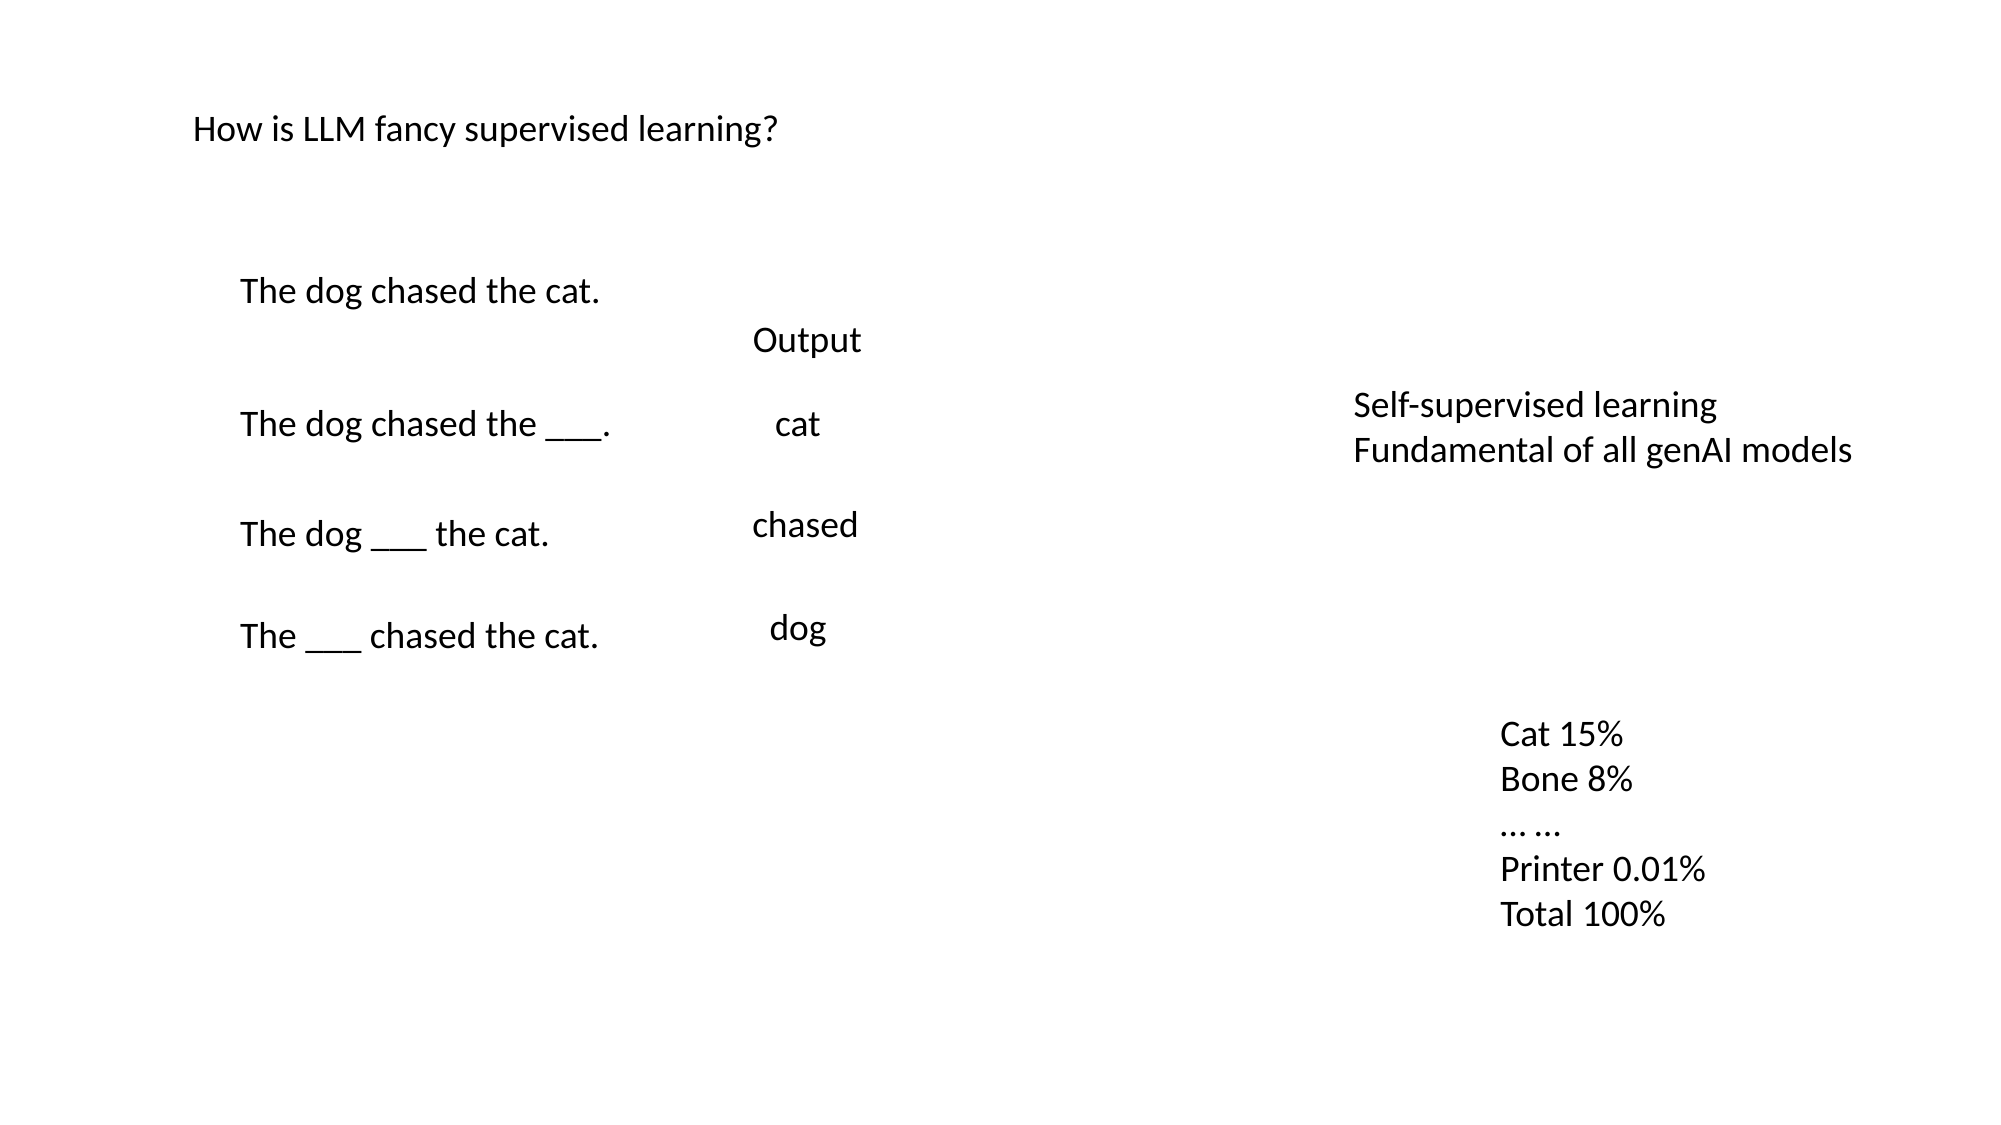

How is LLM fancy supervised learning?
The dog chased the cat.
Output
Self-supervised learning
Fundamental of all genAI models
The dog chased the ___.
cat
chased
The dog ___ the cat.
dog
The ___ chased the cat.
Cat 15%
Bone 8%
… …
Printer 0.01%
Total 100%